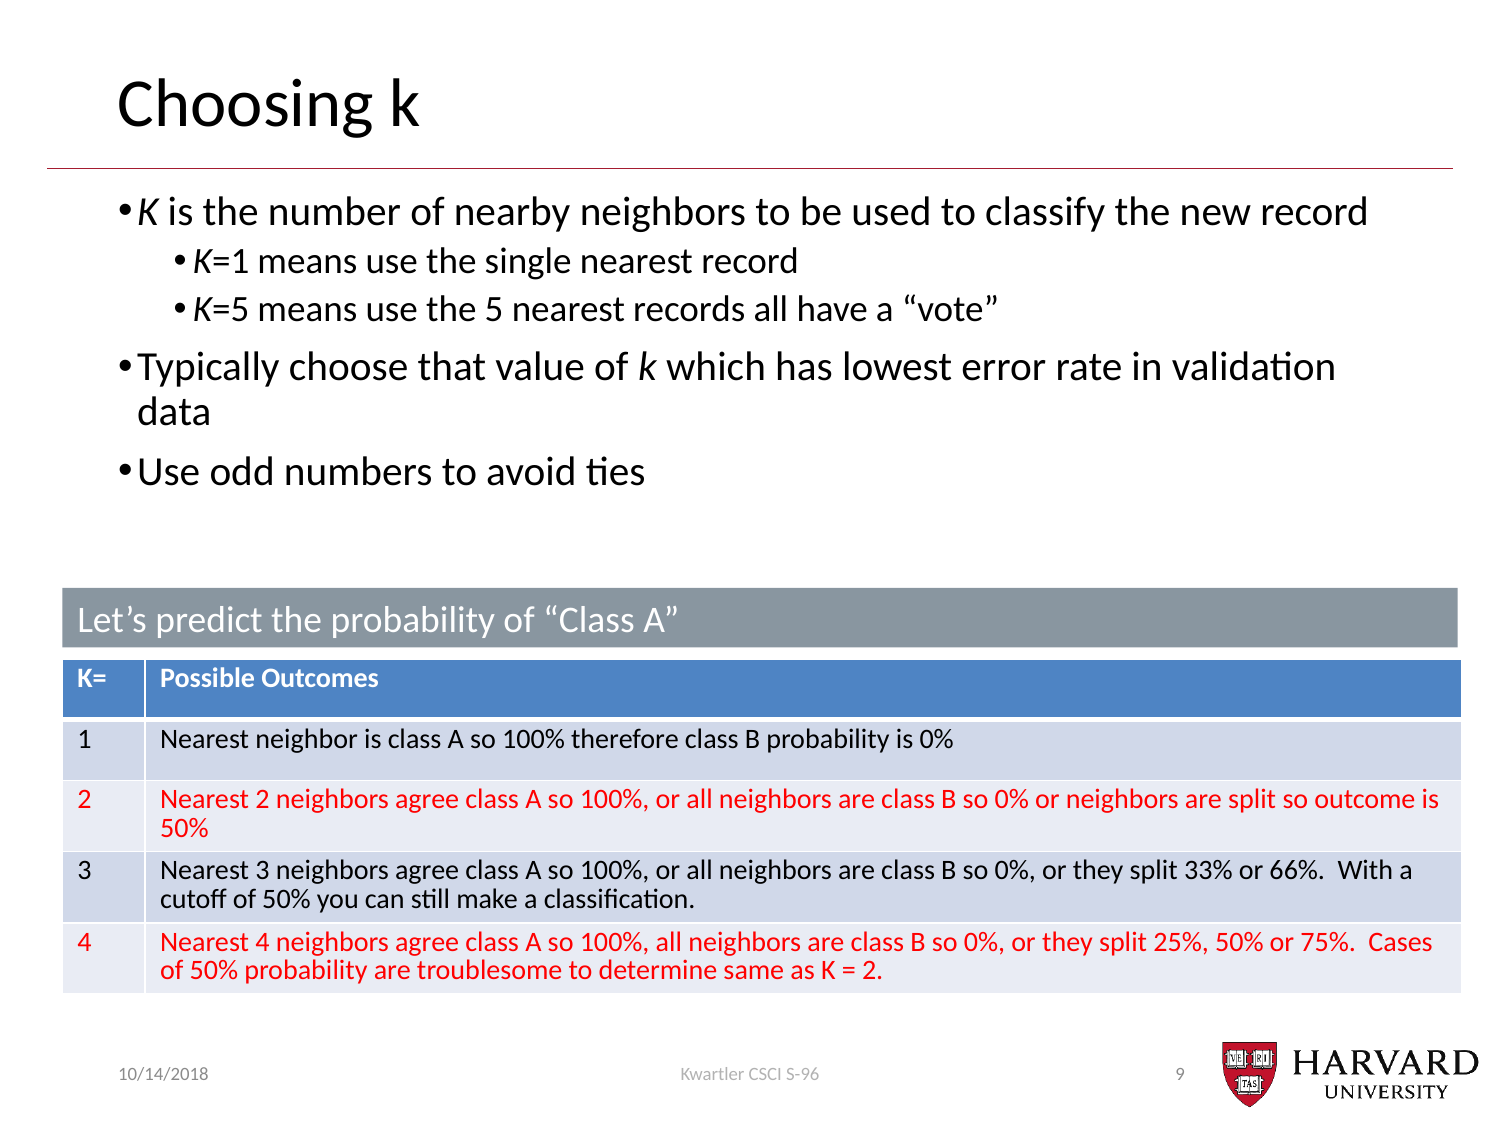

# Choosing k
K is the number of nearby neighbors to be used to classify the new record
K=1 means use the single nearest record
K=5 means use the 5 nearest records all have a “vote”
Typically choose that value of k which has lowest error rate in validation data
Use odd numbers to avoid ties

Let’s predict the probability of “Class A”
| K= | Possible Outcomes |
| --- | --- |
| 1 | Nearest neighbor is class A so 100% therefore class B probability is 0% |
| 2 | Nearest 2 neighbors agree class A so 100%, or all neighbors are class B so 0% or neighbors are split so outcome is 50% |
| 3 | Nearest 3 neighbors agree class A so 100%, or all neighbors are class B so 0%, or they split 33% or 66%. With a cutoff of 50% you can still make a classification. |
| 4 | Nearest 4 neighbors agree class A so 100%, all neighbors are class B so 0%, or they split 25%, 50% or 75%. Cases of 50% probability are troublesome to determine same as K = 2. |
10/14/2018
Kwartler CSCI S-96
9